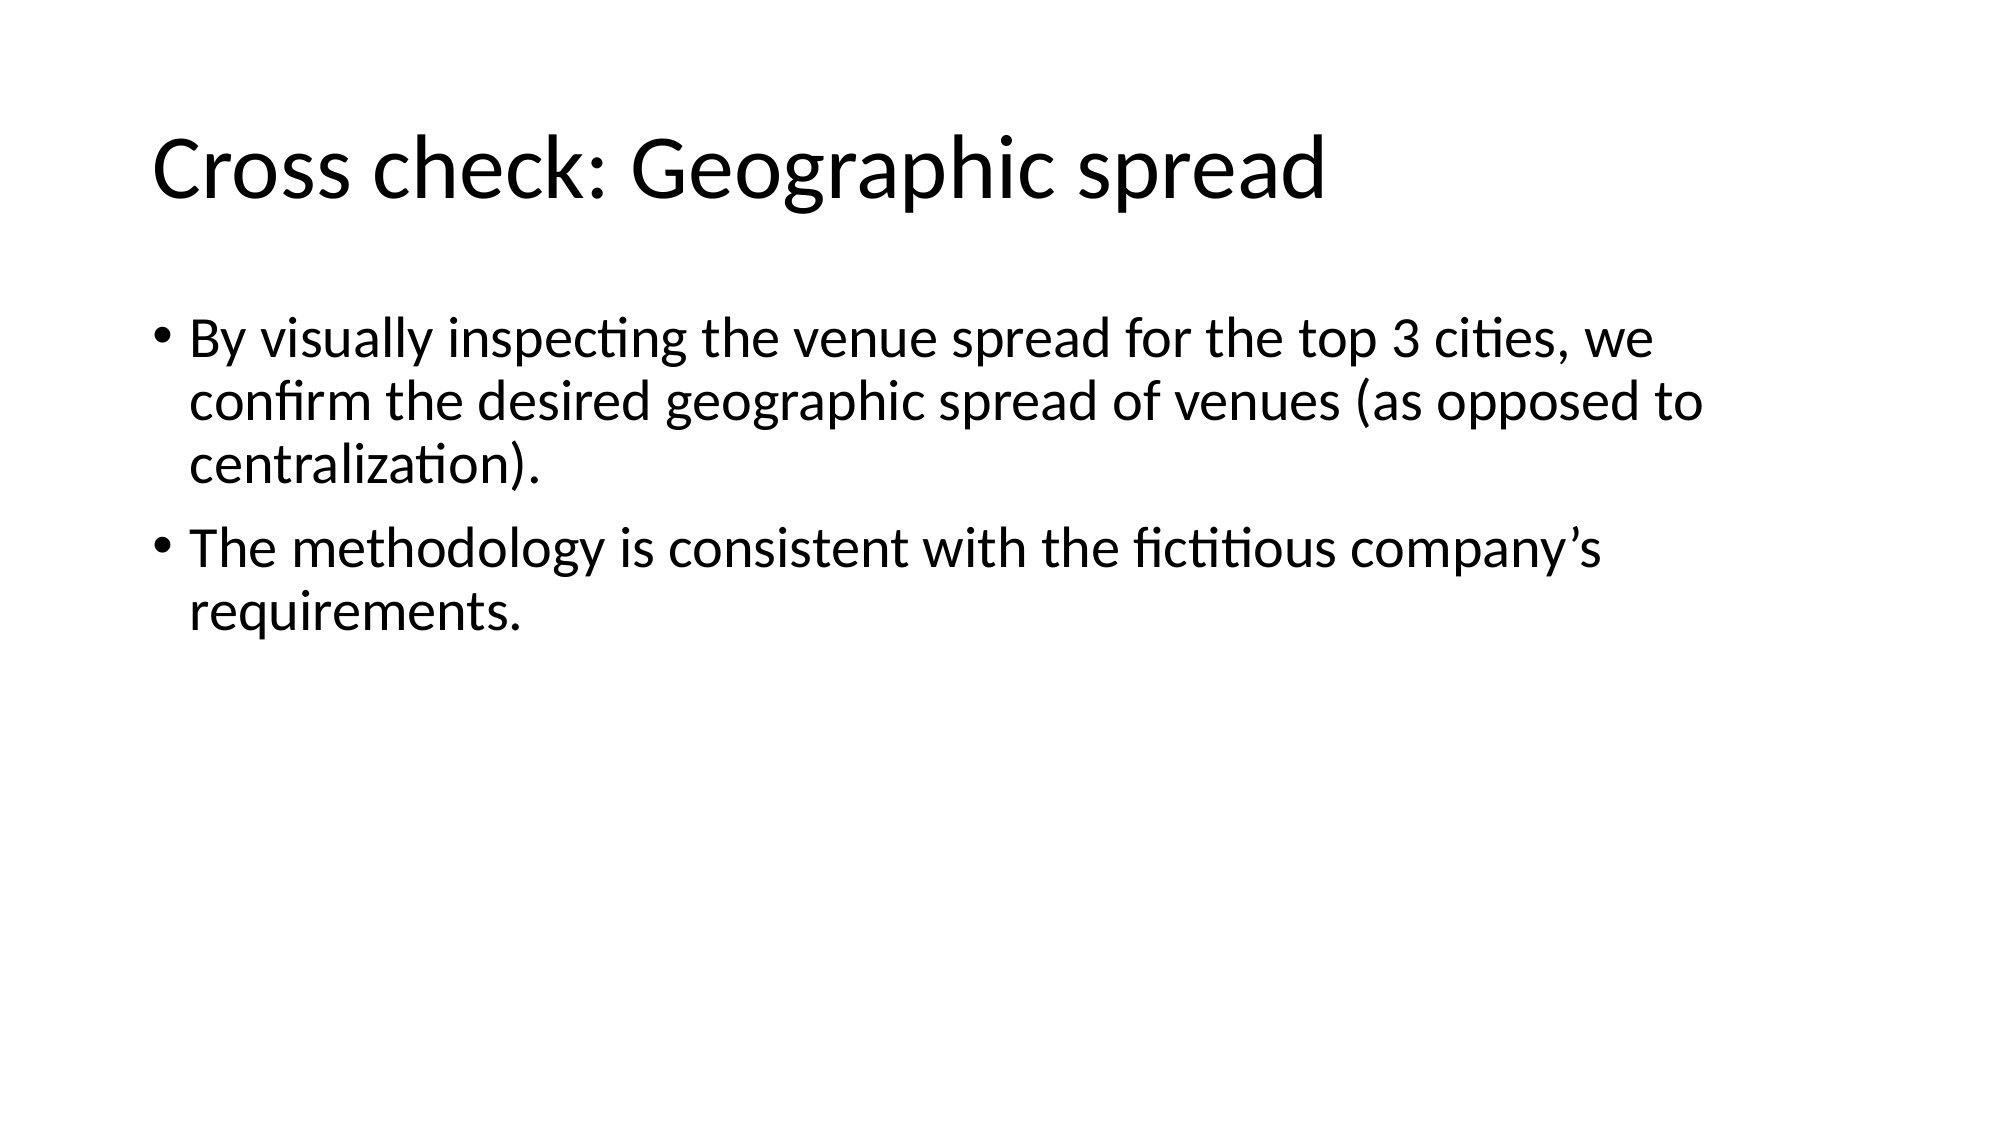

# Cross check: Geographic spread
By visually inspecting the venue spread for the top 3 cities, we confirm the desired geographic spread of venues (as opposed to centralization).
The methodology is consistent with the fictitious company’s requirements.